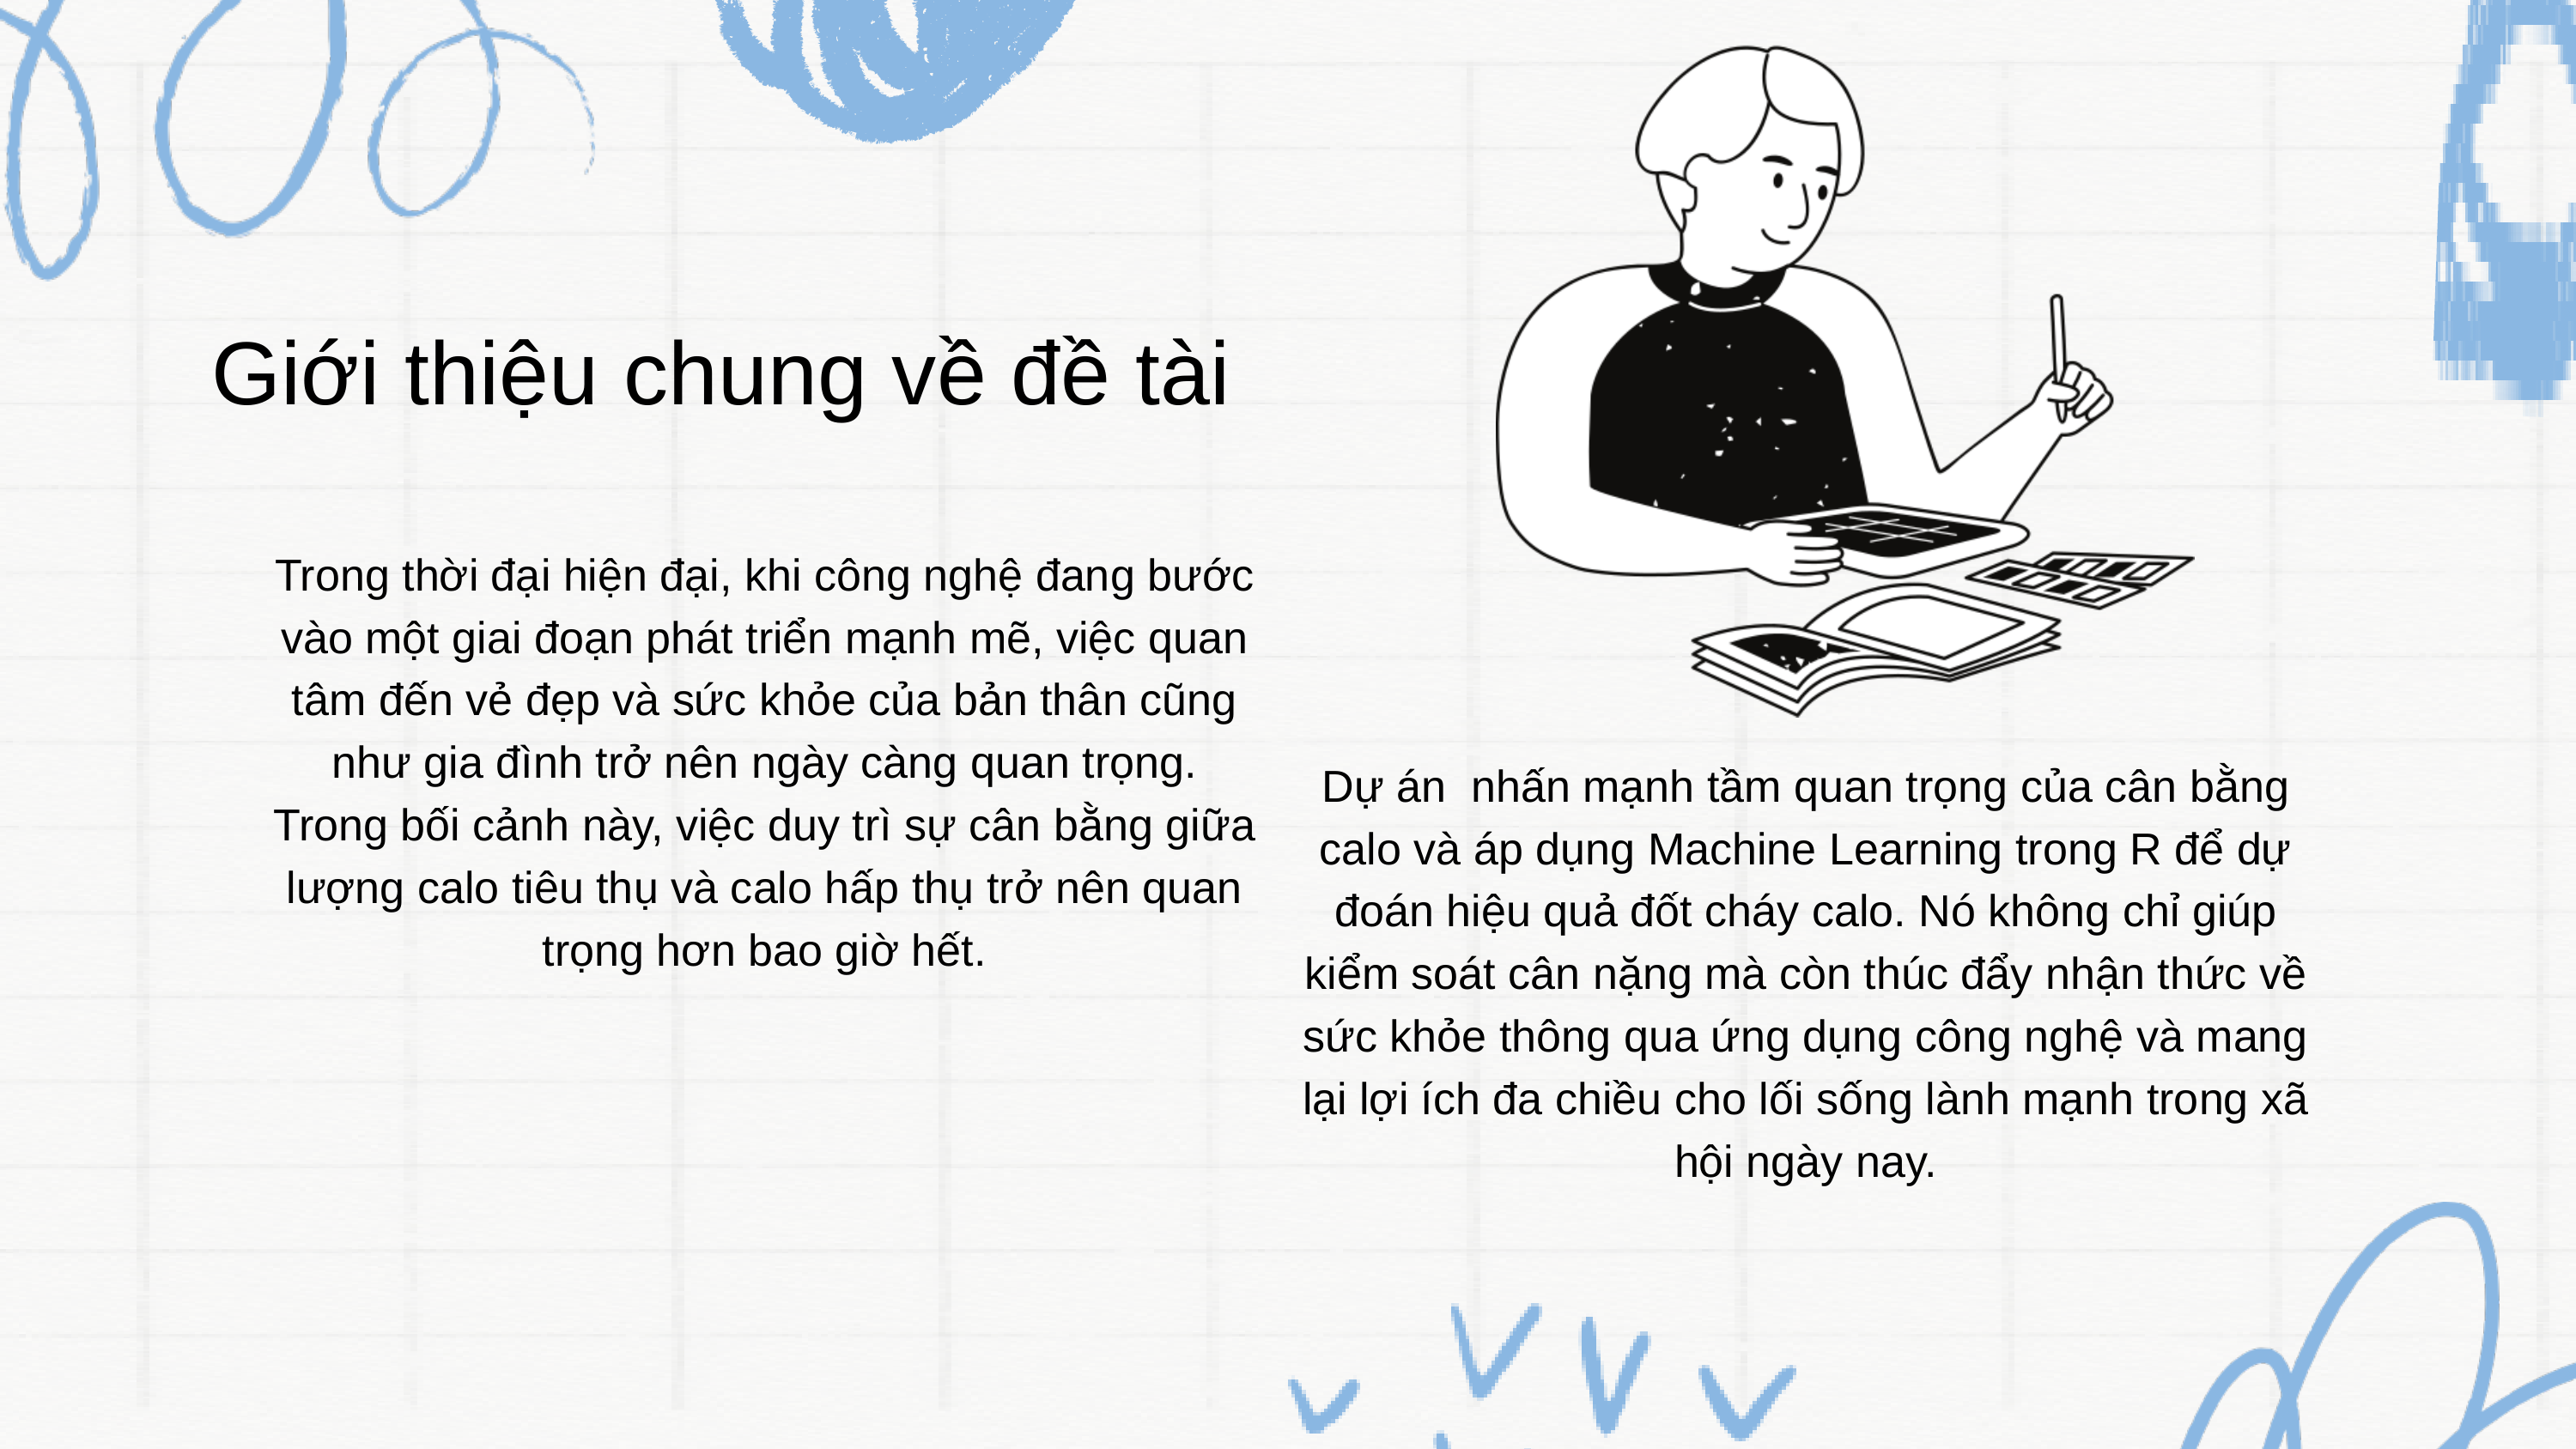

Giới thiệu chung về đề tài
Trong thời đại hiện đại, khi công nghệ đang bước vào một giai đoạn phát triển mạnh mẽ, việc quan tâm đến vẻ đẹp và sức khỏe của bản thân cũng như gia đình trở nên ngày càng quan trọng. Trong bối cảnh này, việc duy trì sự cân bằng giữa lượng calo tiêu thụ và calo hấp thụ trở nên quan trọng hơn bao giờ hết.

Dự án  nhấn mạnh tầm quan trọng của cân bằng calo và áp dụng Machine Learning trong R để dự đoán hiệu quả đốt cháy calo. Nó không chỉ giúp kiểm soát cân nặng mà còn thúc đẩy nhận thức về sức khỏe thông qua ứng dụng công nghệ và mang lại lợi ích đa chiều cho lối sống lành mạnh trong xã hội ngày nay.